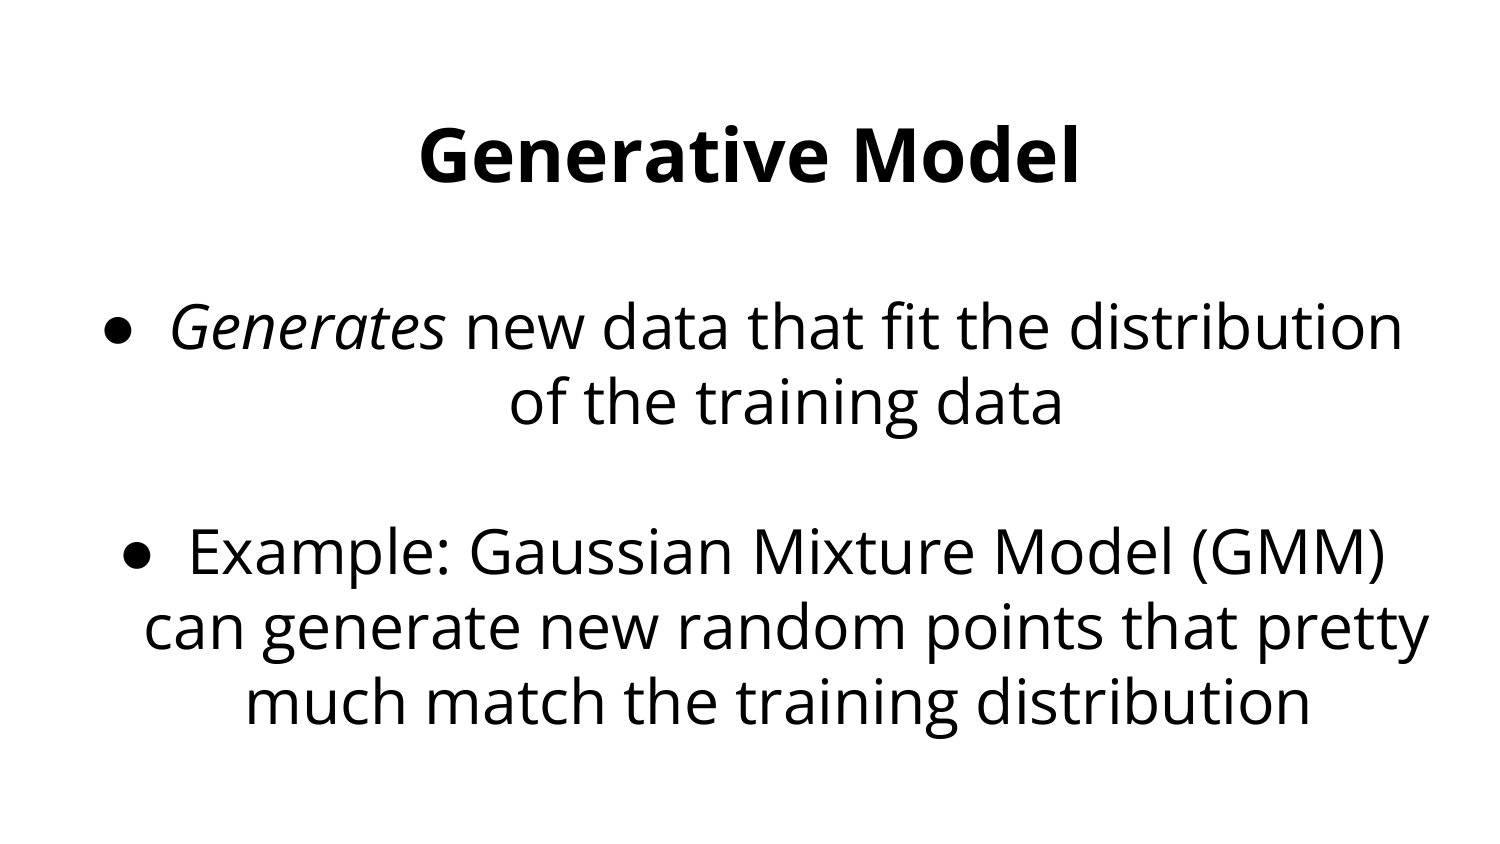

# Generative Model

Generates new data that fit the distribution of the training data

Example: Gaussian Mixture Model (GMM) can generate new random points that pretty much match the training distribution